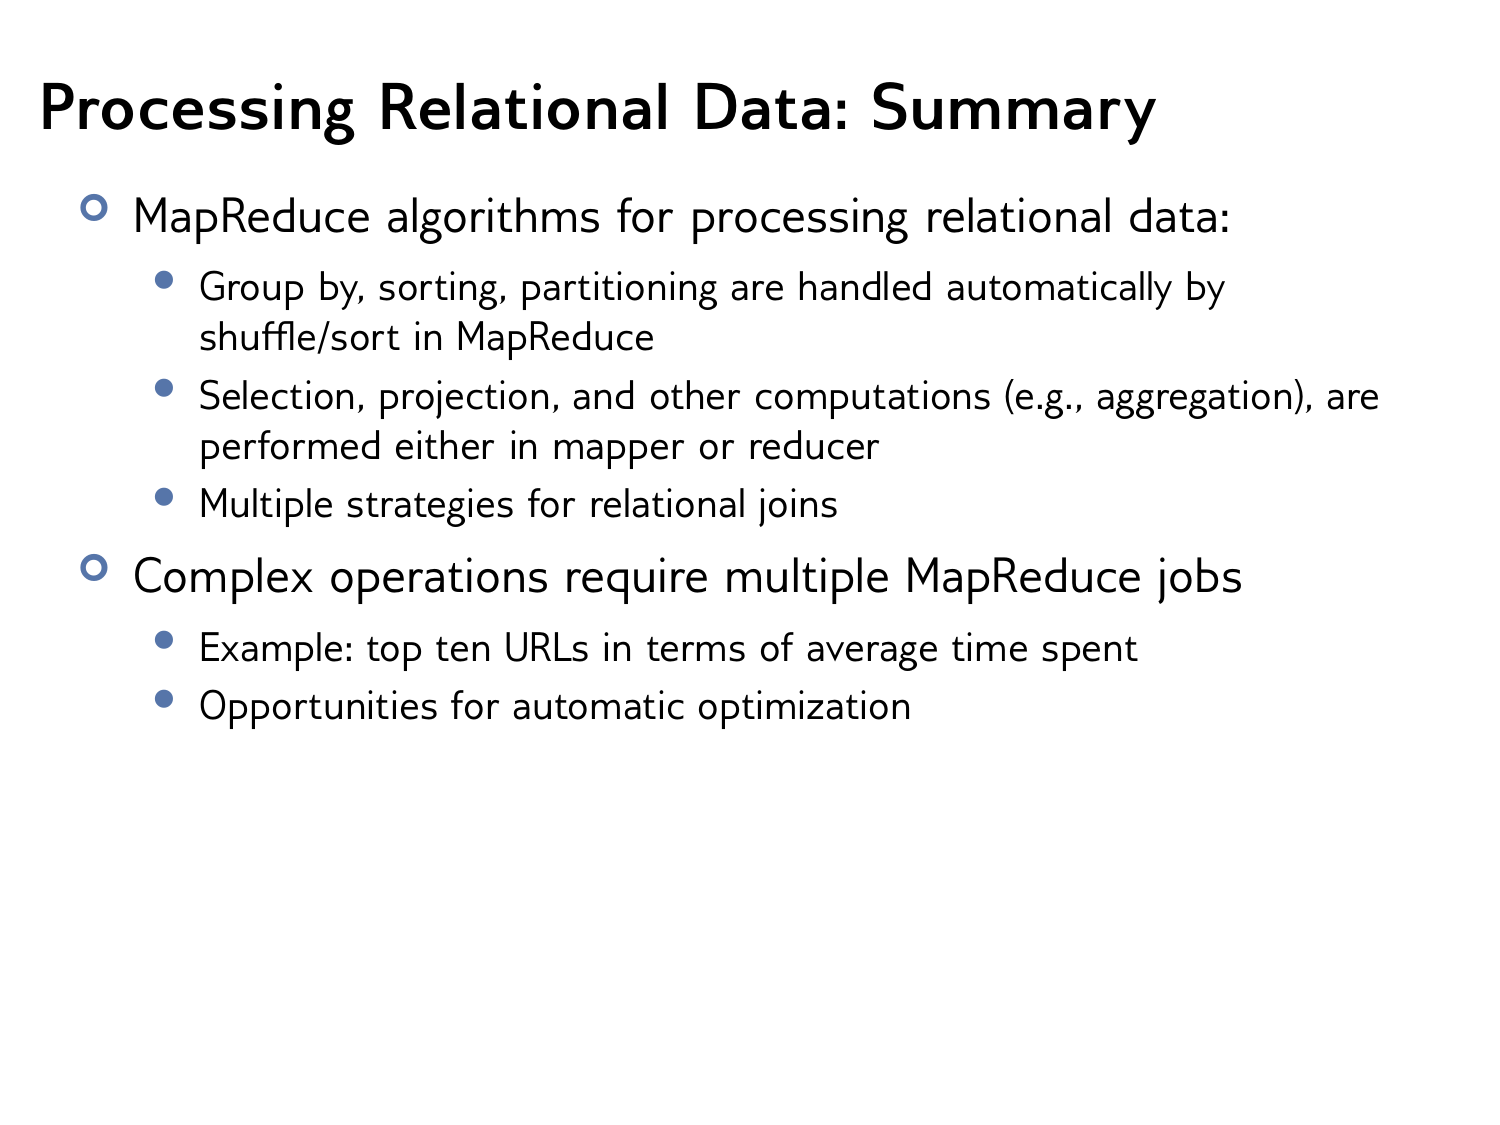

# Processing Relational Data: Summary
MapReduce algorithms for processing relational data:
Group by, sorting, partitioning are handled automatically by shuffle/sort in MapReduce
Selection, projection, and other computations (e.g., aggregation), are performed either in mapper or reducer
Multiple strategies for relational joins
Complex operations require multiple MapReduce jobs
Example: top ten URLs in terms of average time spent
Opportunities for automatic optimization